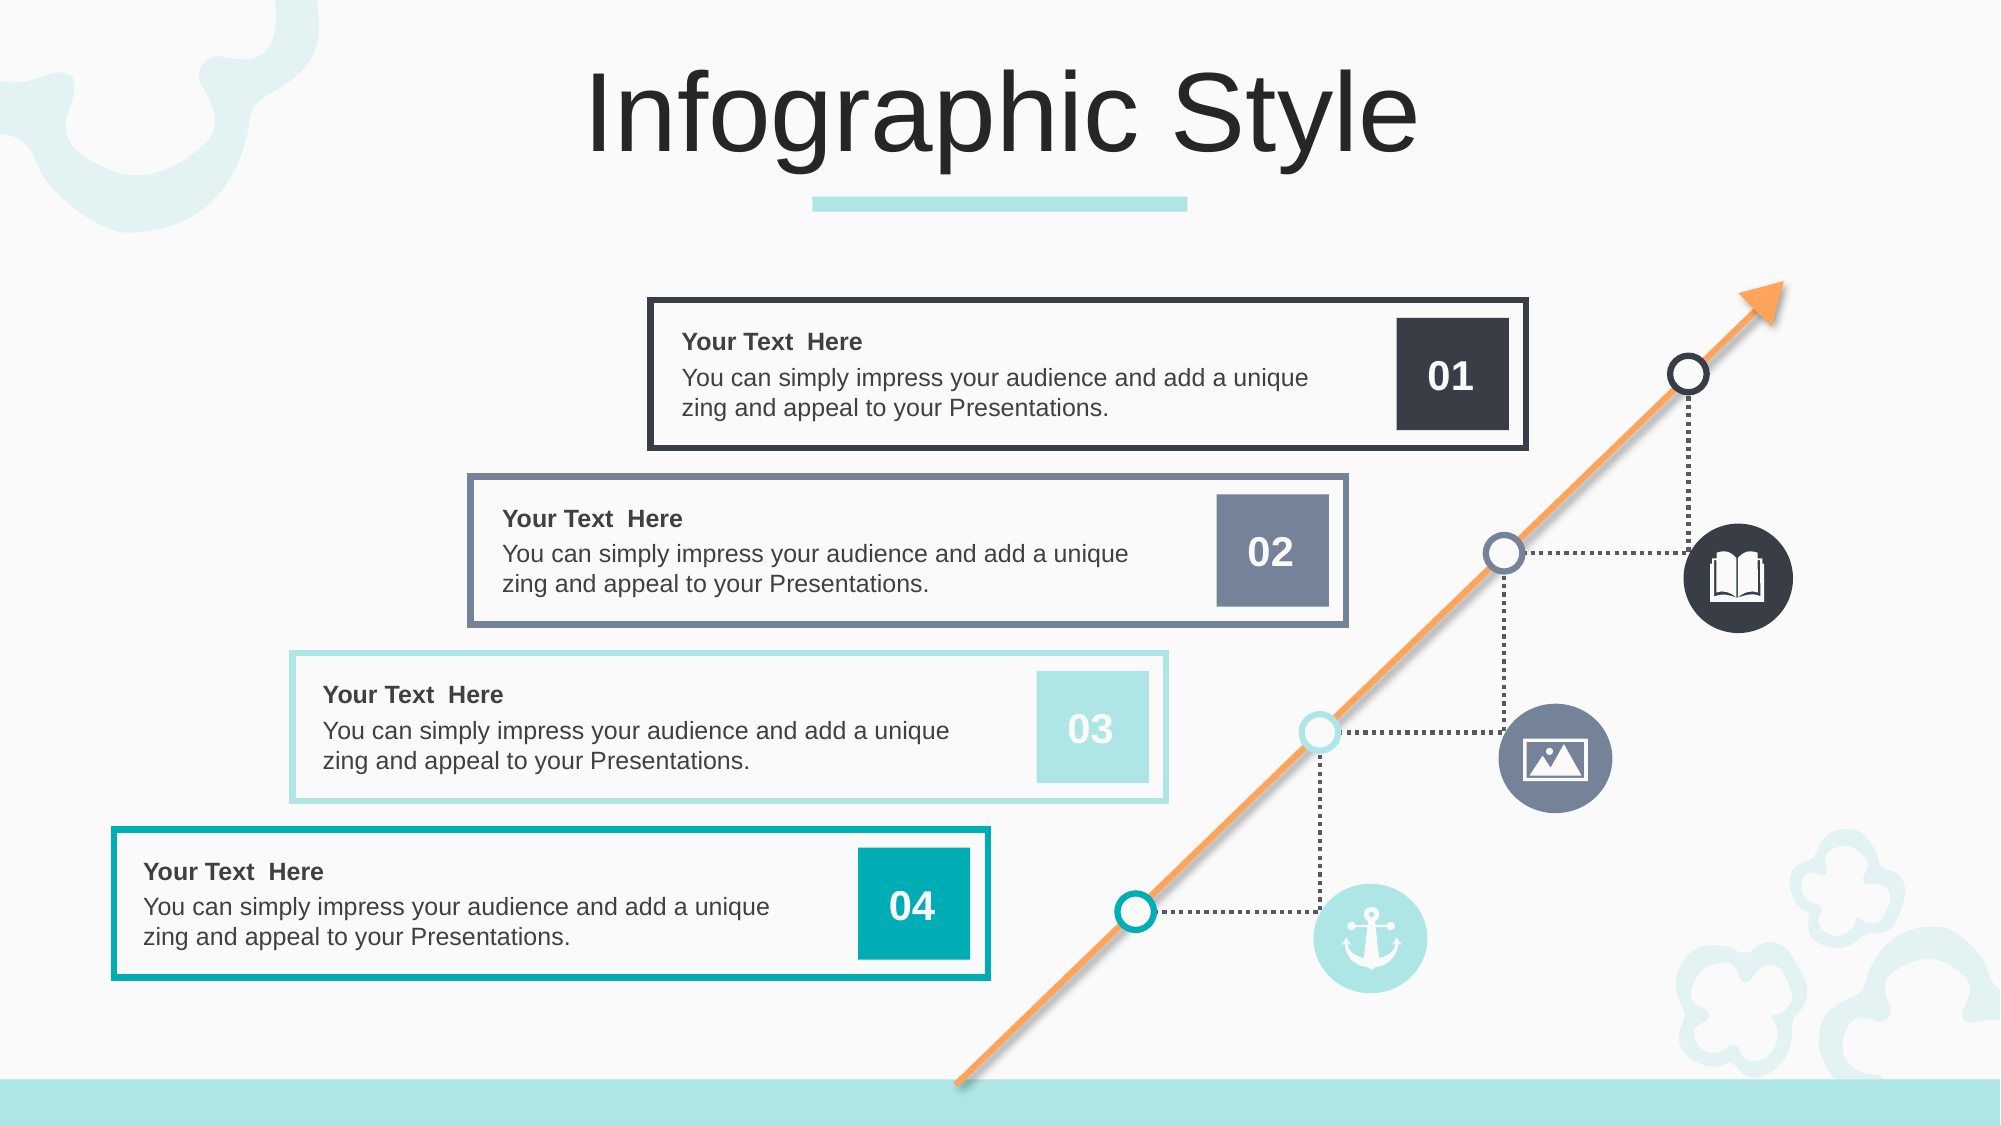

Infographic Style

Your Text  Here
You can simply impress your audience and add a unique zing and appeal to your Presentations.
01

Your Text  Here
You can simply impress your audience and add a unique zing and appeal to your Presentations.
02

Your Text  Here
You can simply impress your audience and add a unique zing and appeal to your Presentations.
03

Your Text  Here
You can simply impress your audience and add a unique zing and appeal to your Presentations.
04